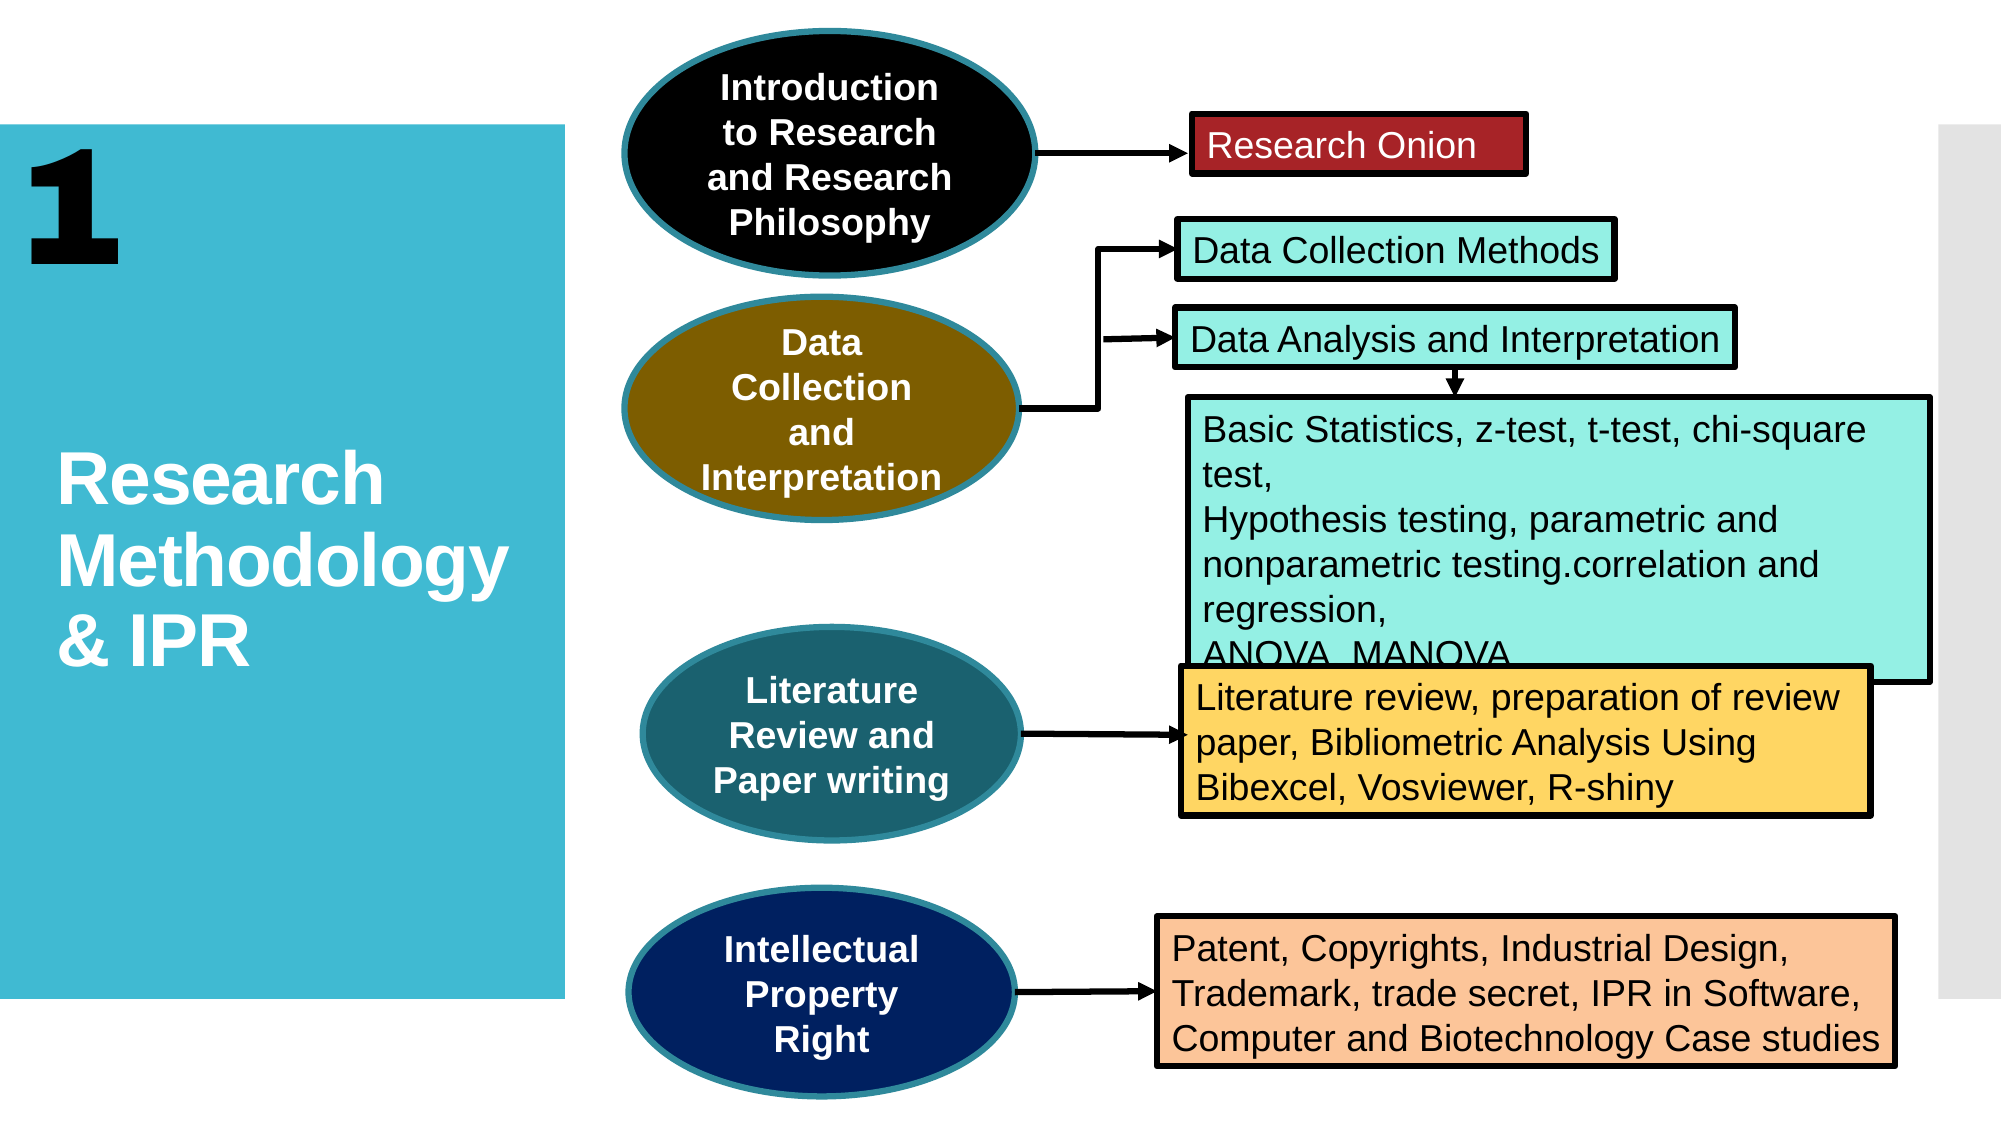

Introduction to Research and Research Philosophy
1
Research Onion
# Research Methodology & IPR
Data Collection Methods
Data Collection and Interpretation
Data Analysis and Interpretation
Basic Statistics, z-test, t-test, chi-square test,
Hypothesis testing, parametric and nonparametric testing.correlation and regression,
ANOVA, MANOVA
Literature Review and Paper writing
Literature review, preparation of review paper, Bibliometric Analysis Using Bibexcel, Vosviewer, R-shiny
Intellectual Property Right
Patent, Copyrights, Industrial Design,
Trademark, trade secret, IPR in Software,
Computer and Biotechnology Case studies